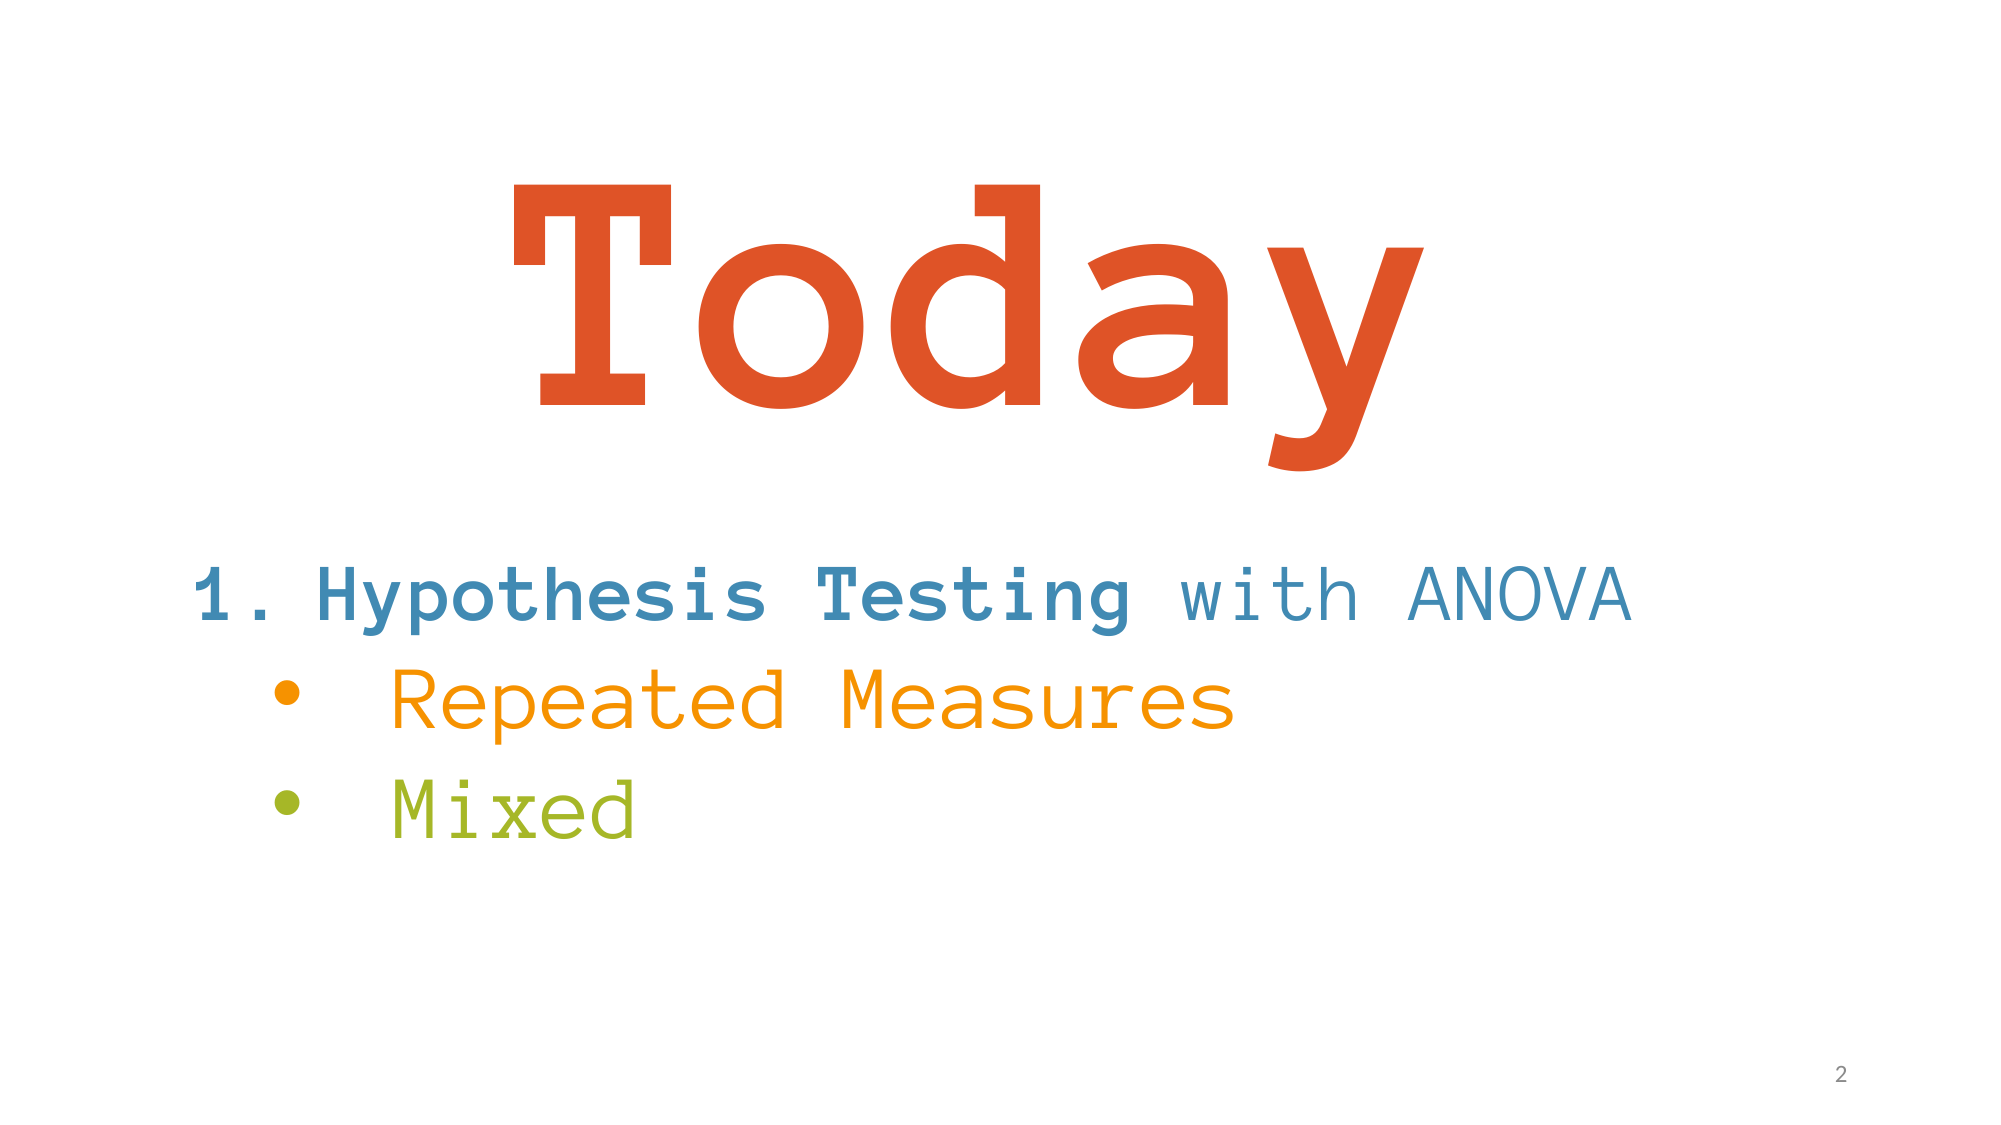

# Today
Hypothesis Testing with ANOVA
Repeated Measures
Mixed
2